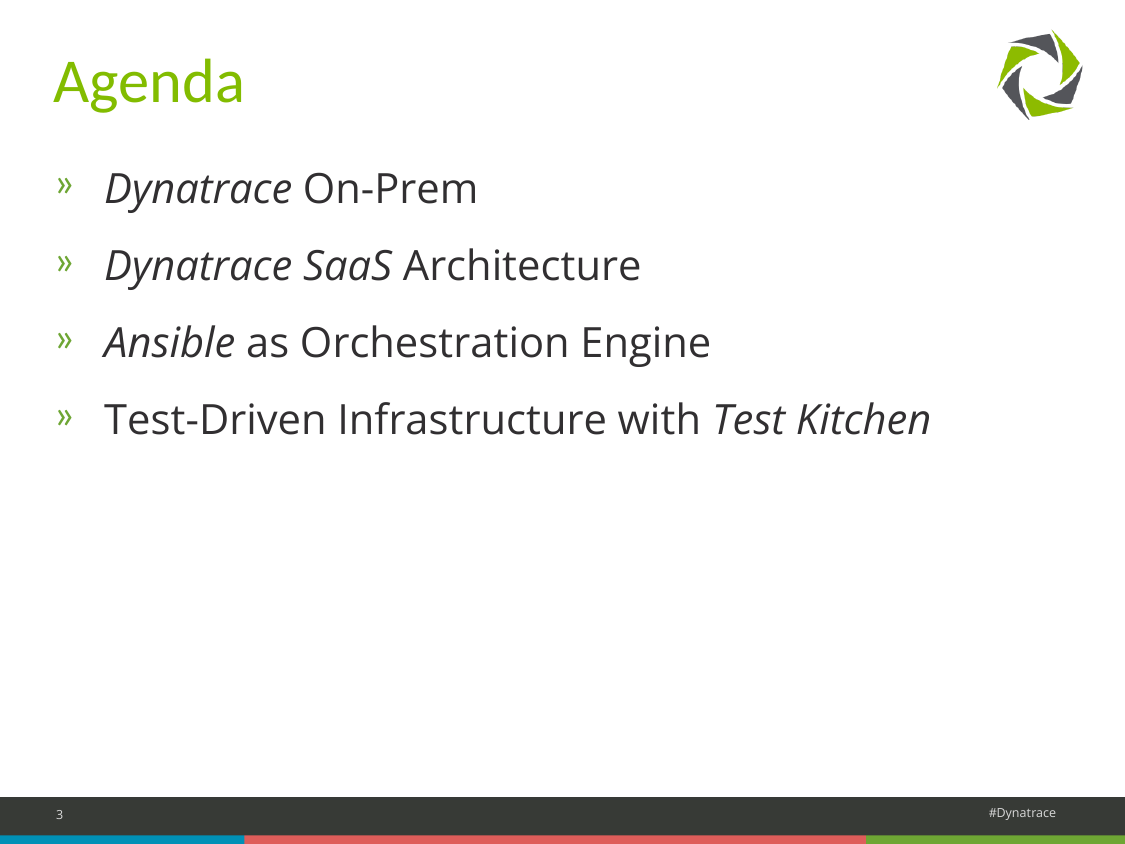

# Agenda
Dynatrace On-Prem
Dynatrace SaaS Architecture
Ansible as Orchestration Engine
Test-Driven Infrastructure with Test Kitchen